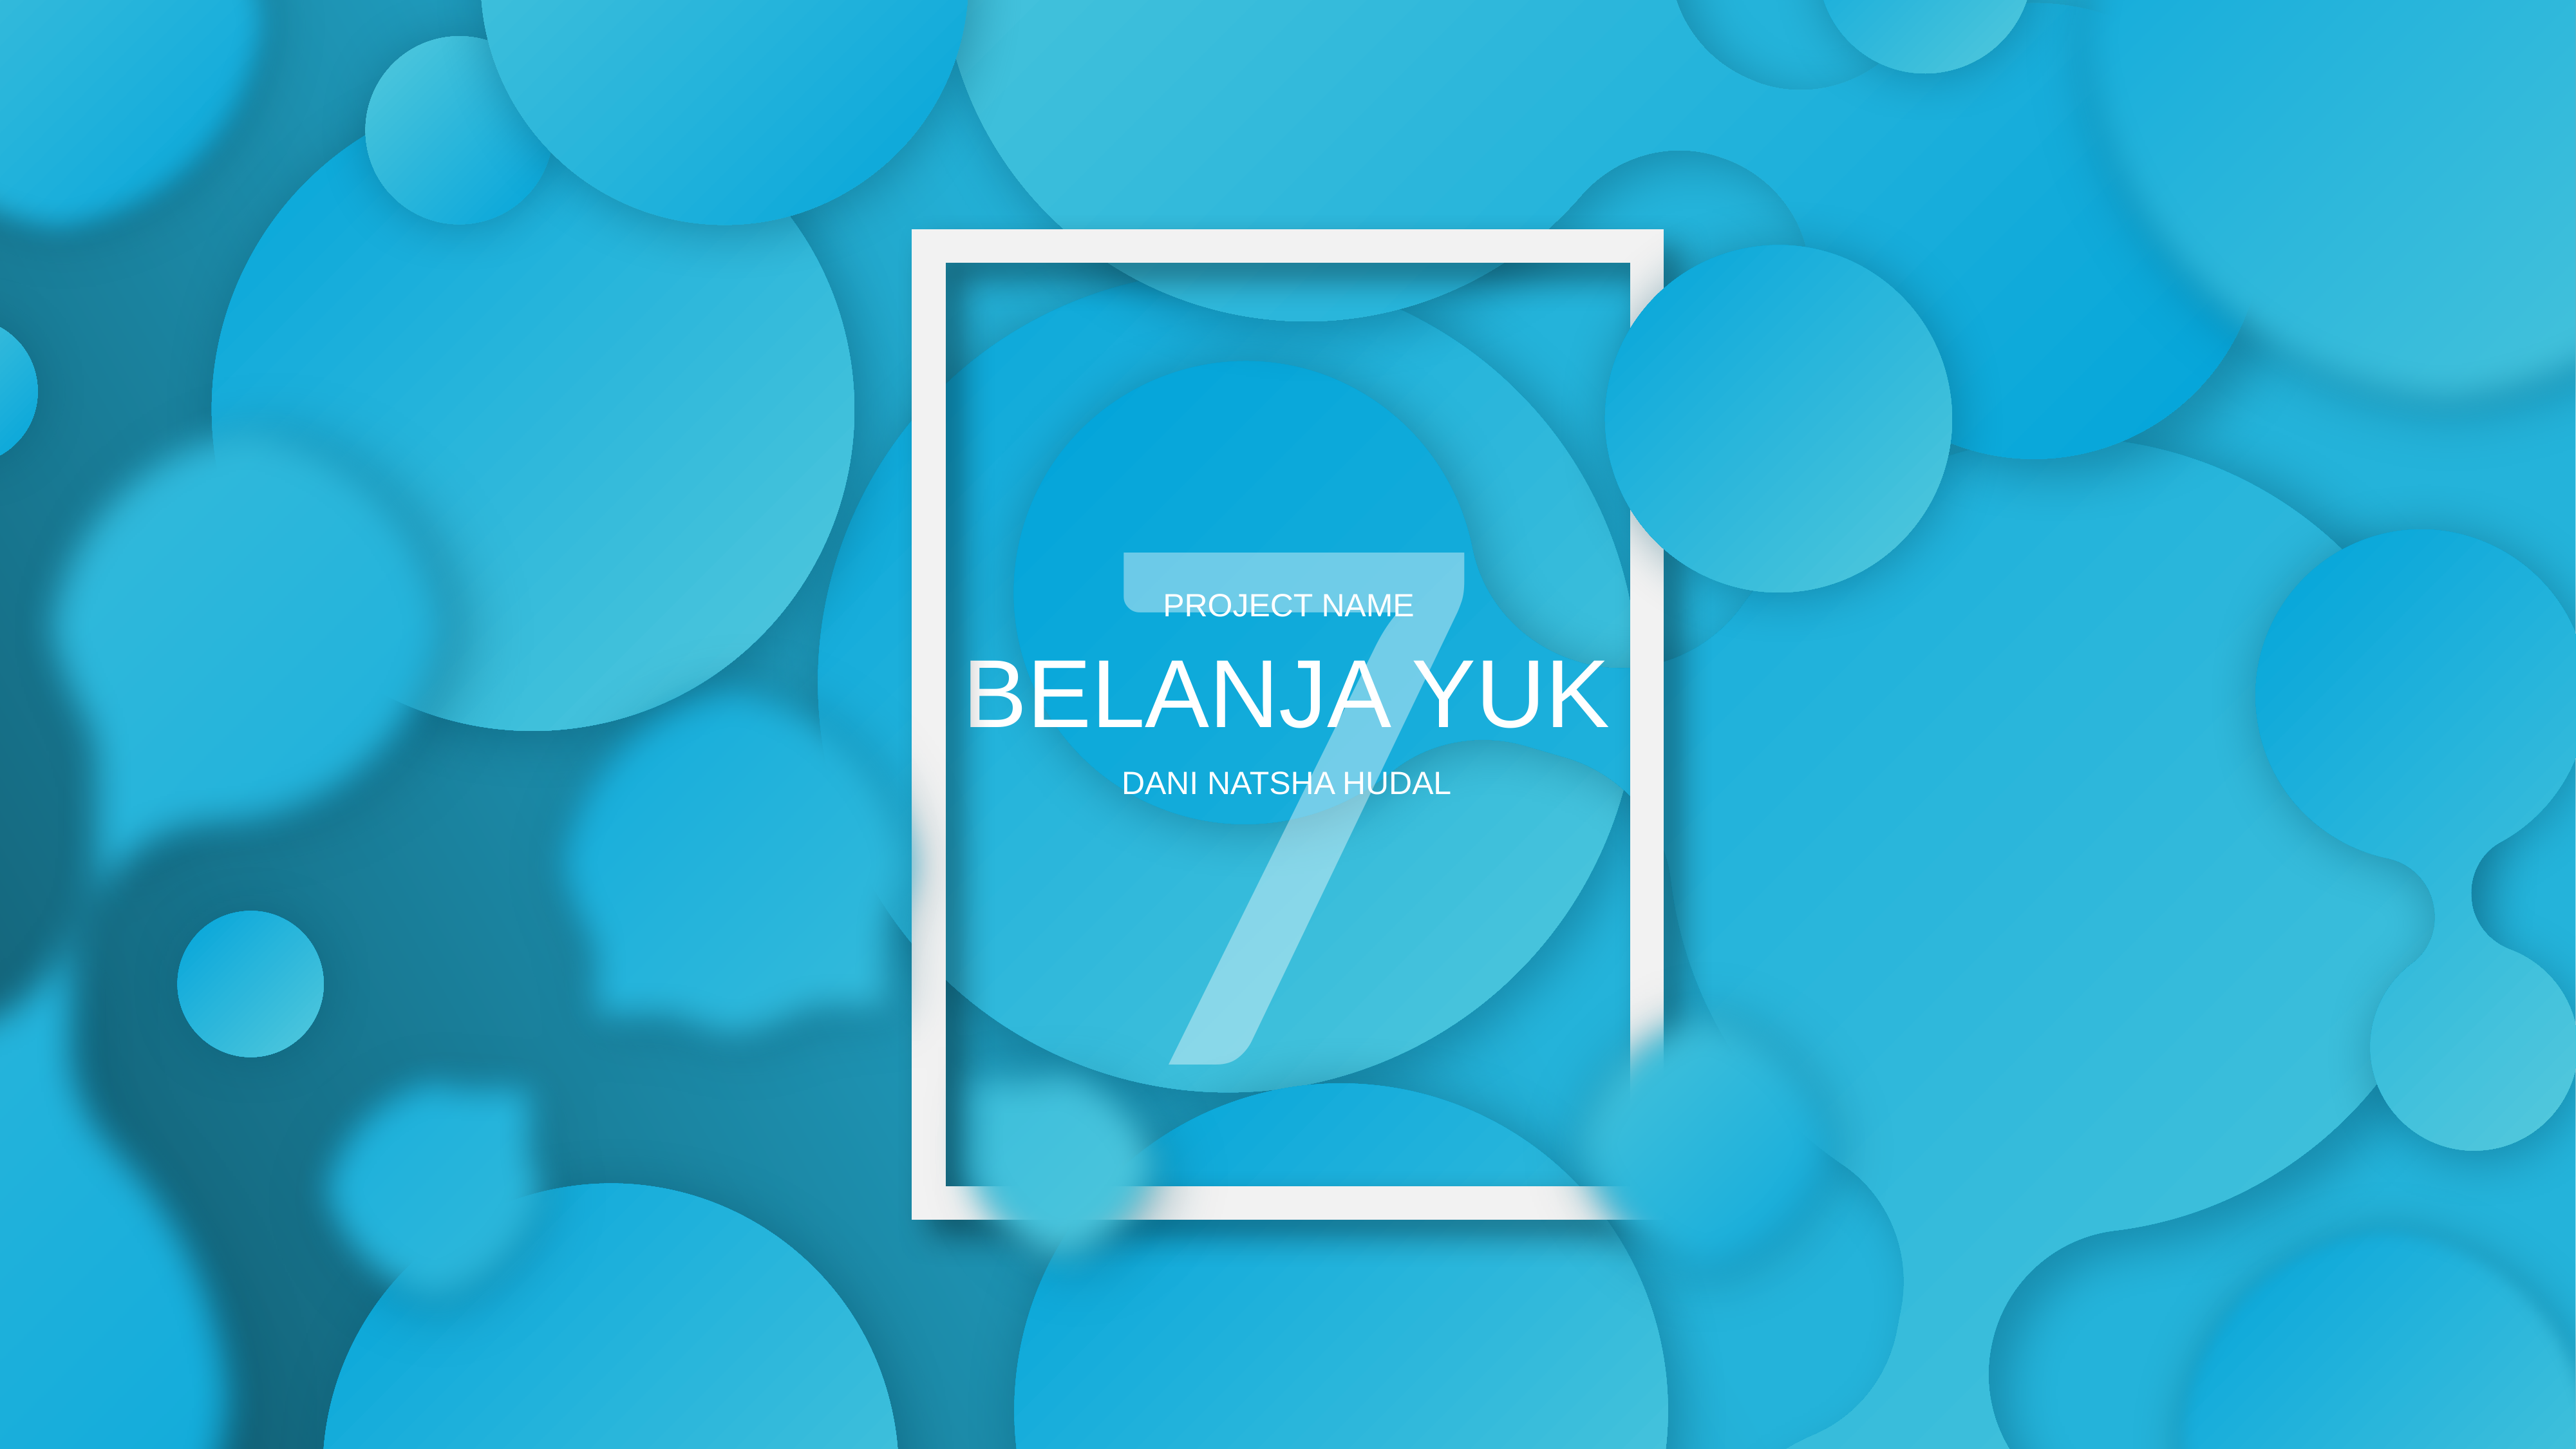

7

PROJECT NAME
BELANJA YUK

DANI NATSHA HUDAL